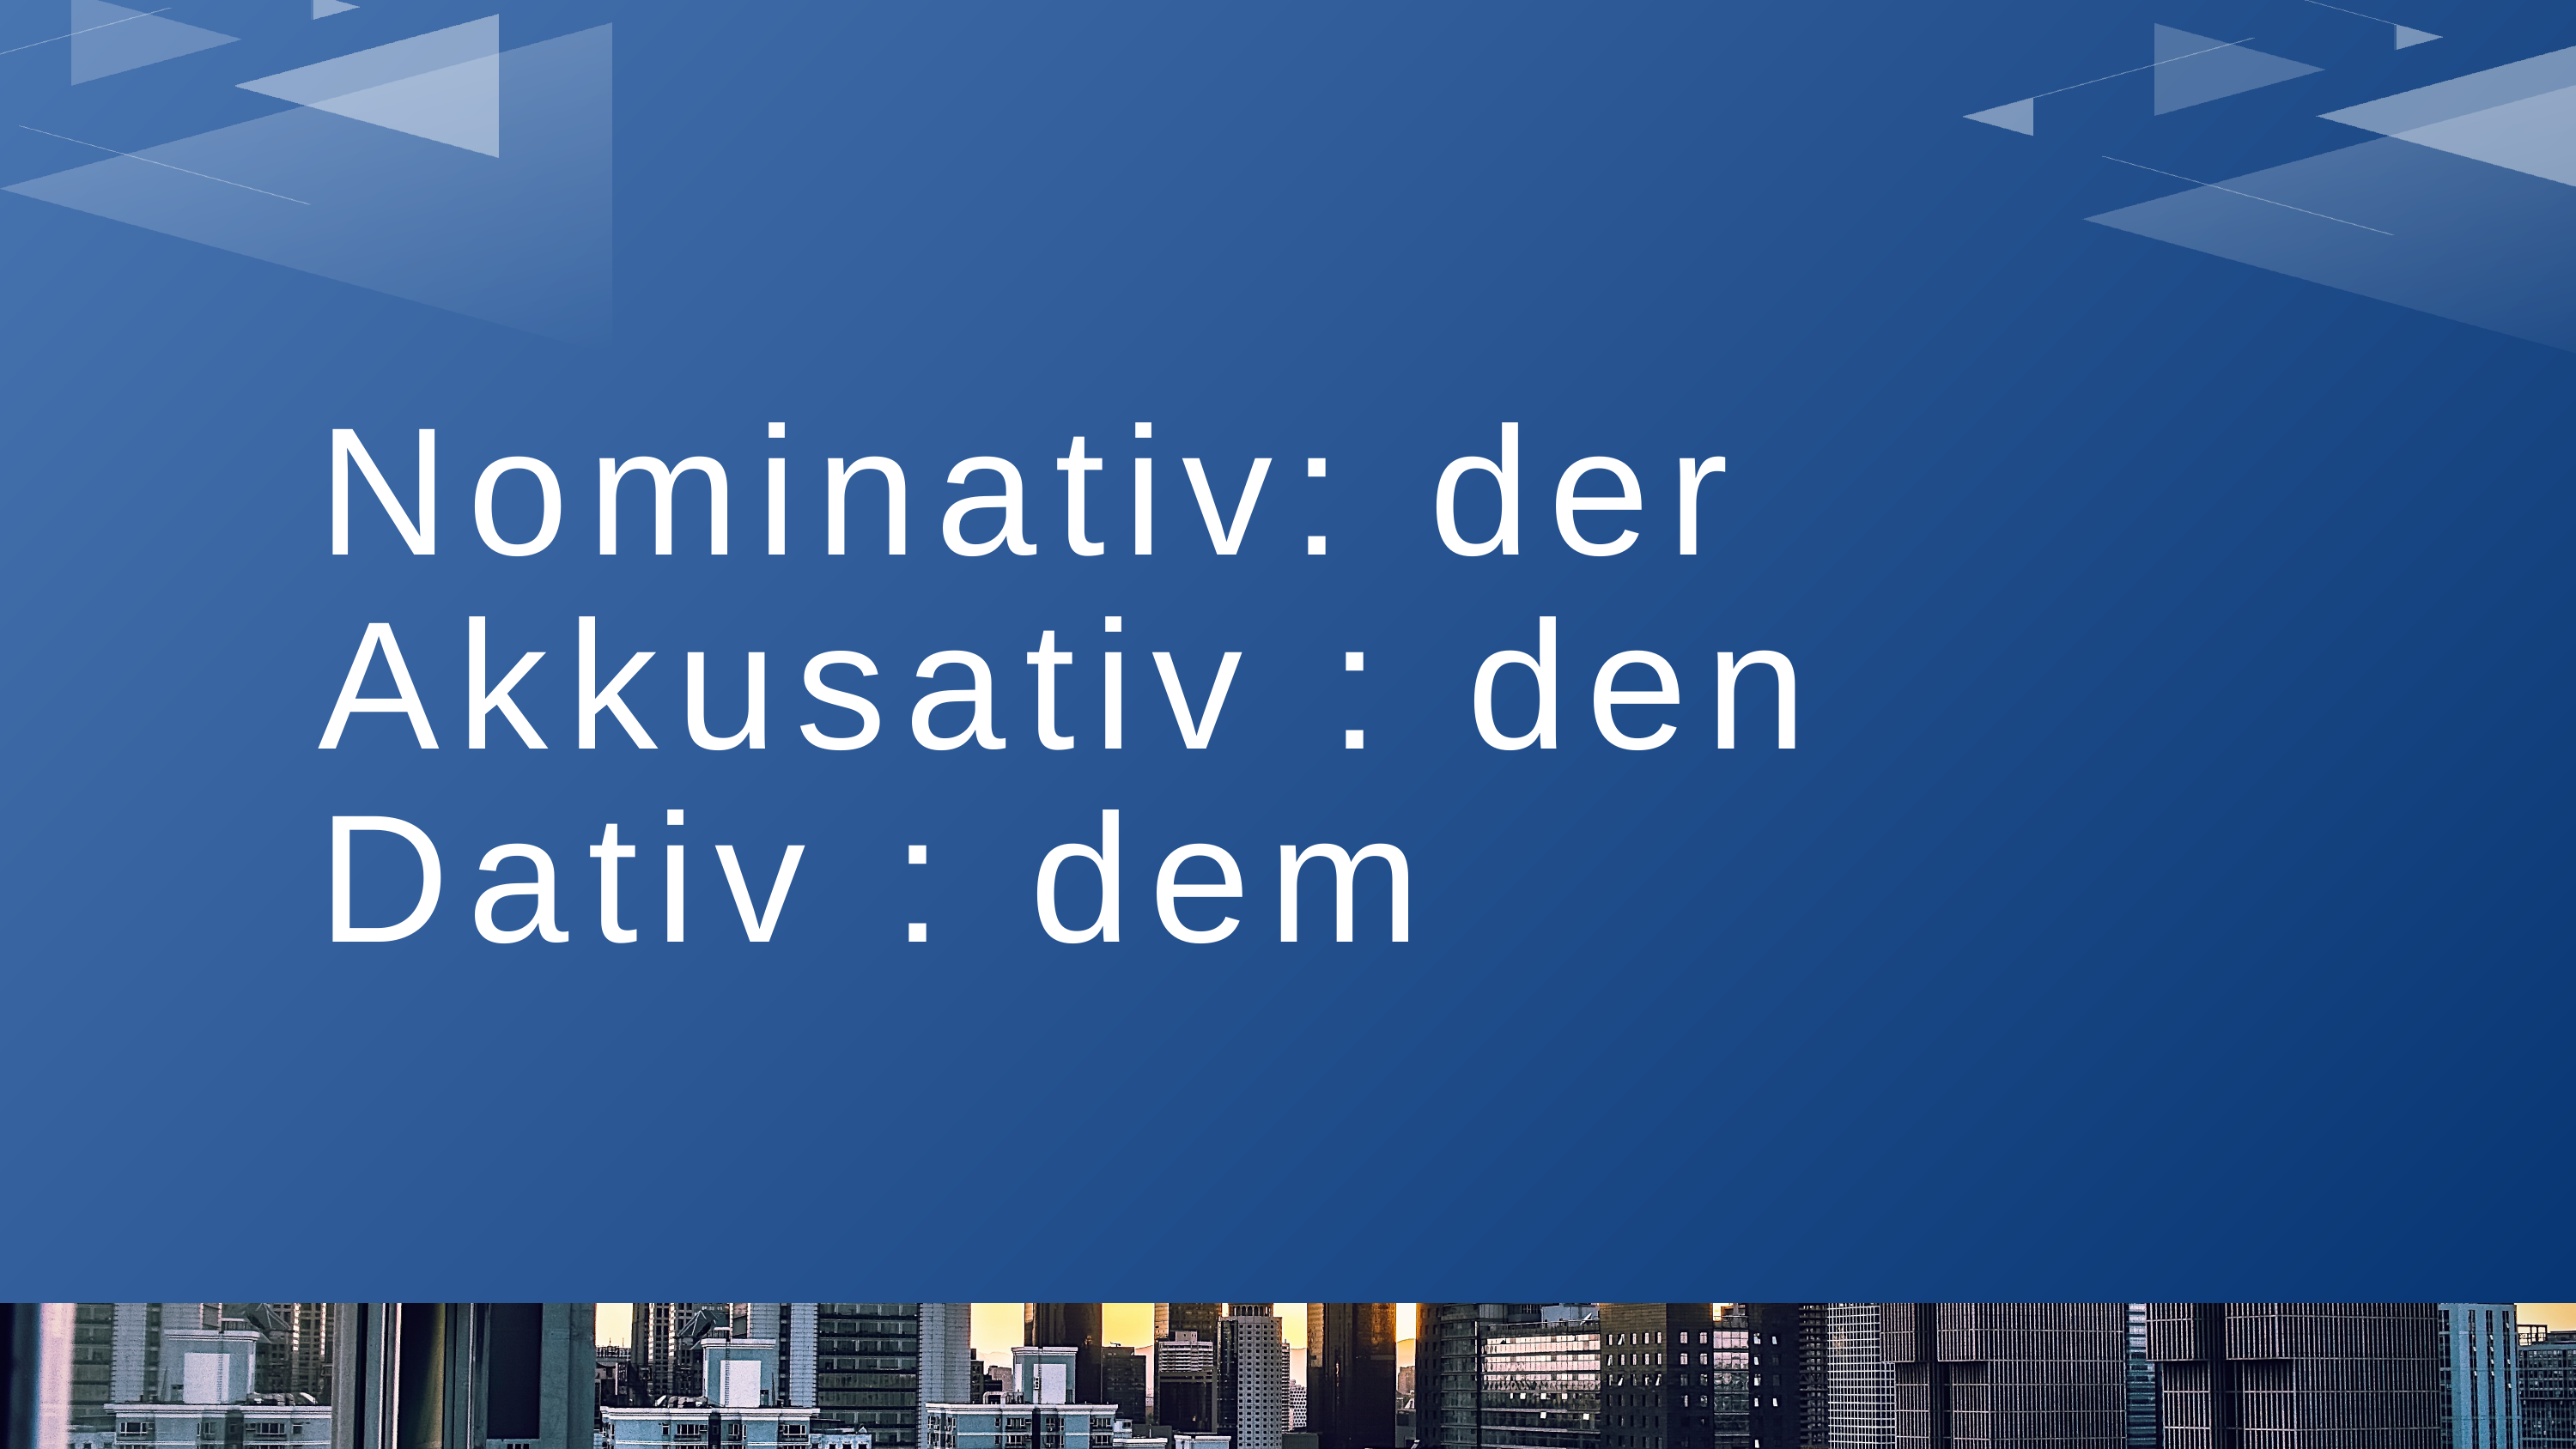

Nominativ: der
Akkusativ : den
Dativ : dem